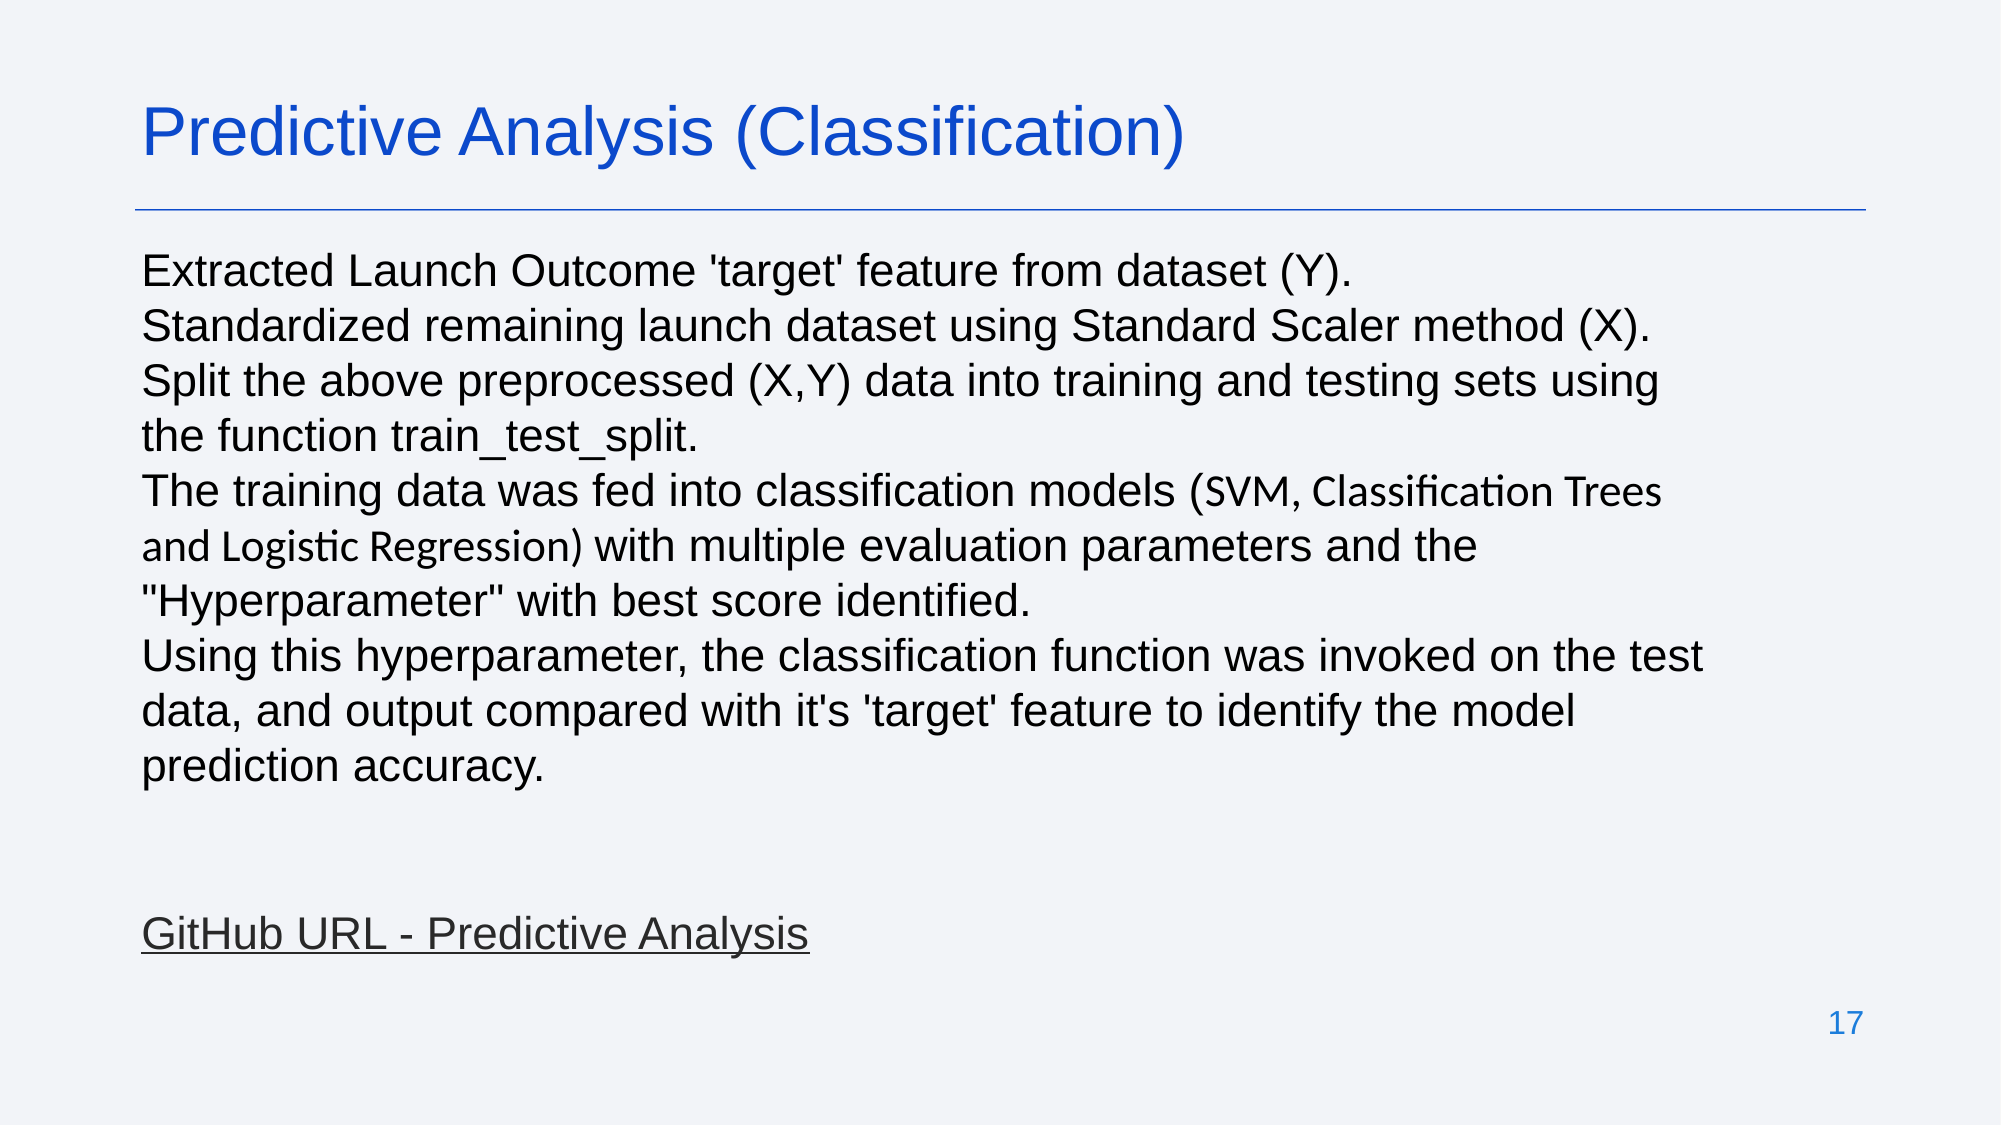

Predictive Analysis (Classification)
Extracted Launch Outcome 'target' feature from dataset (Y).
Standardized remaining launch dataset using Standard Scaler method (X).
Split the above preprocessed (X,Y) data into training and testing sets using the function train_test_split.
The training data was fed into classification models (SVM, Classification Trees and Logistic Regression) with multiple evaluation parameters and the "Hyperparameter" with best score identified.
Using this hyperparameter, the classification function was invoked on the test data, and output compared with it's 'target' feature to identify the model prediction accuracy.

GitHub URL - Predictive Analysis

17